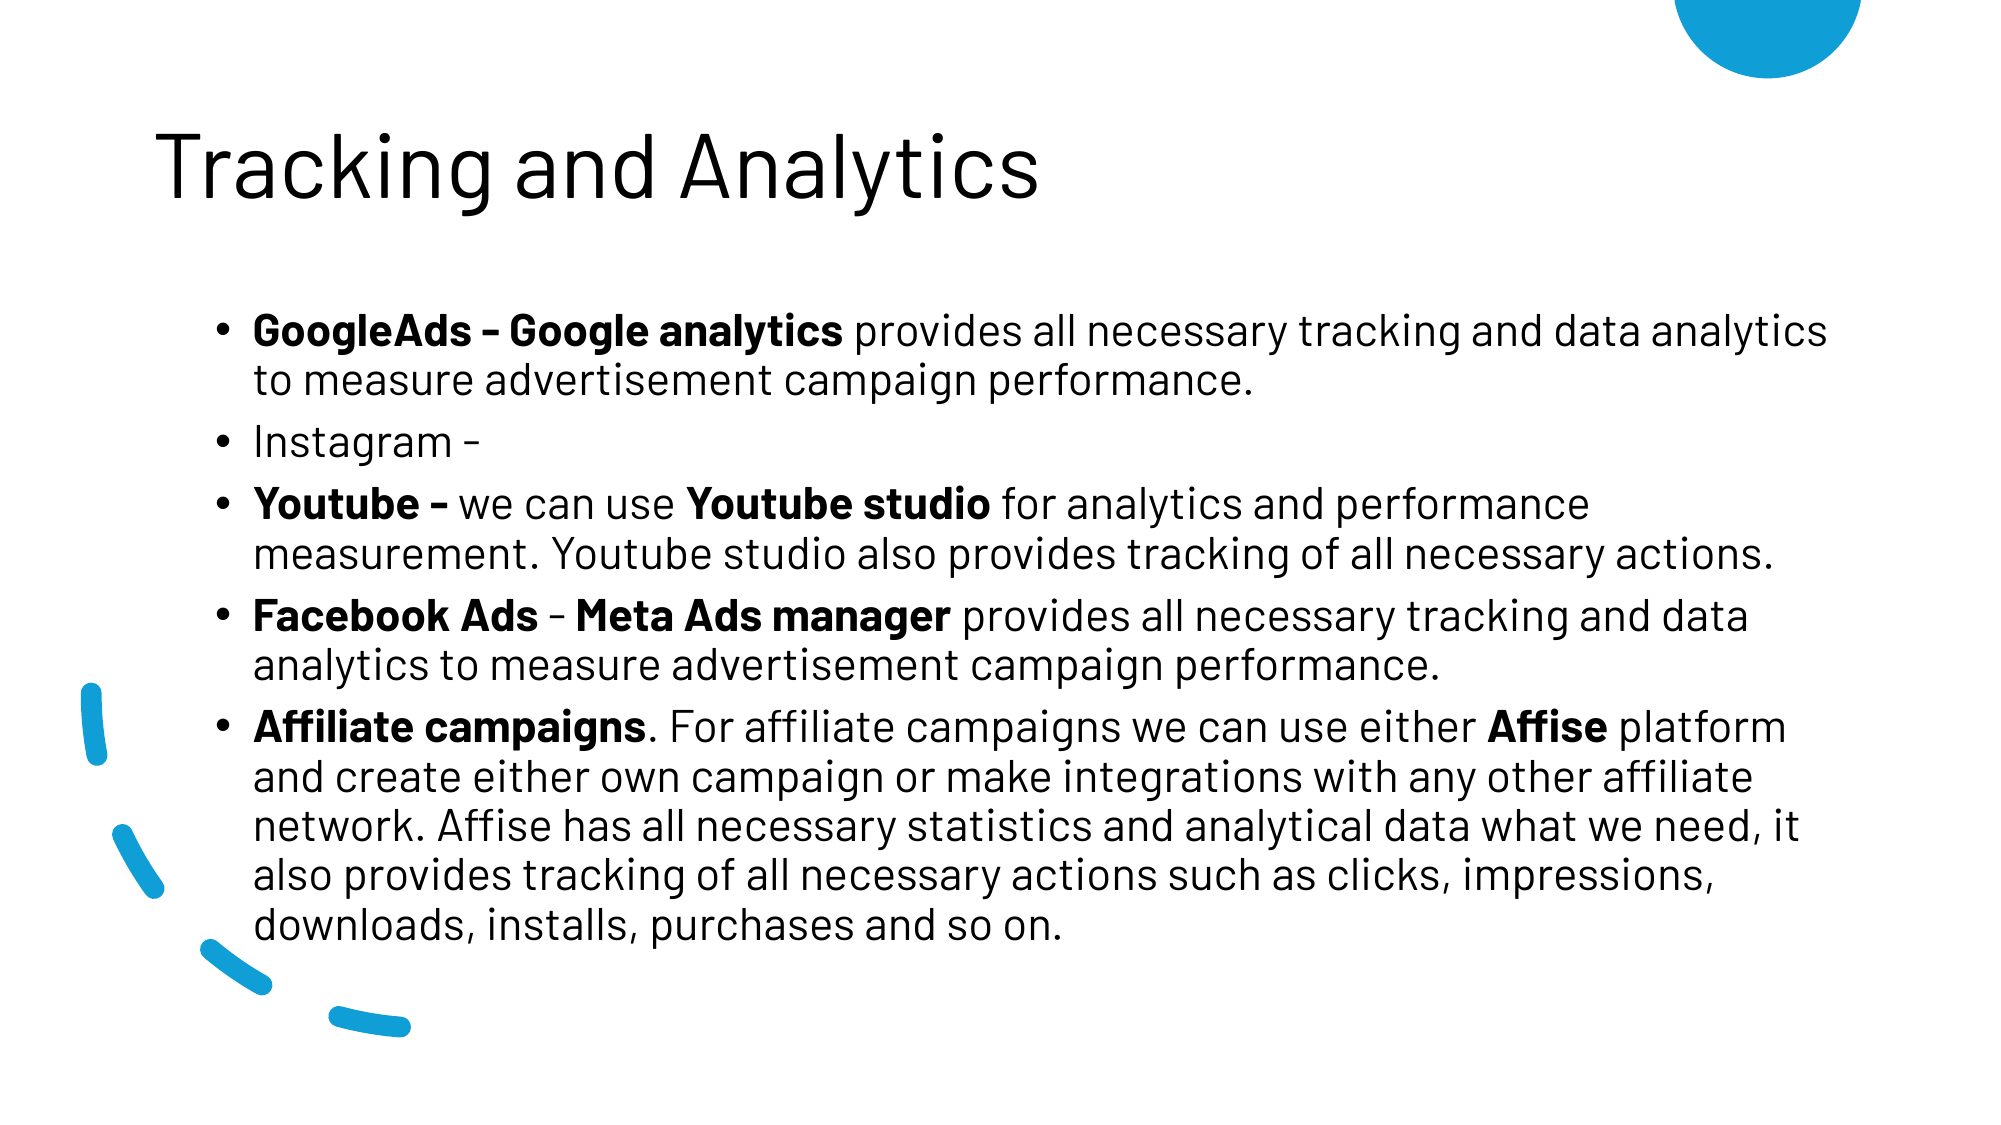

# Tracking and Analytics
GoogleAds - Google analytics provides all necessary tracking and data analytics to measure advertisement campaign performance.
Instagram -
Youtube - we can use Youtube studio for analytics and performance measurement. Youtube studio also provides tracking of all necessary actions.
Facebook Ads - Meta Ads manager provides all necessary tracking and data analytics to measure advertisement campaign performance.
Affiliate campaigns. For affiliate campaigns we can use either Affise platform and create either own campaign or make integrations with any other affiliate network. Affise has all necessary statistics and analytical data what we need, it also provides tracking of all necessary actions such as clicks, impressions, downloads, installs, purchases and so on.